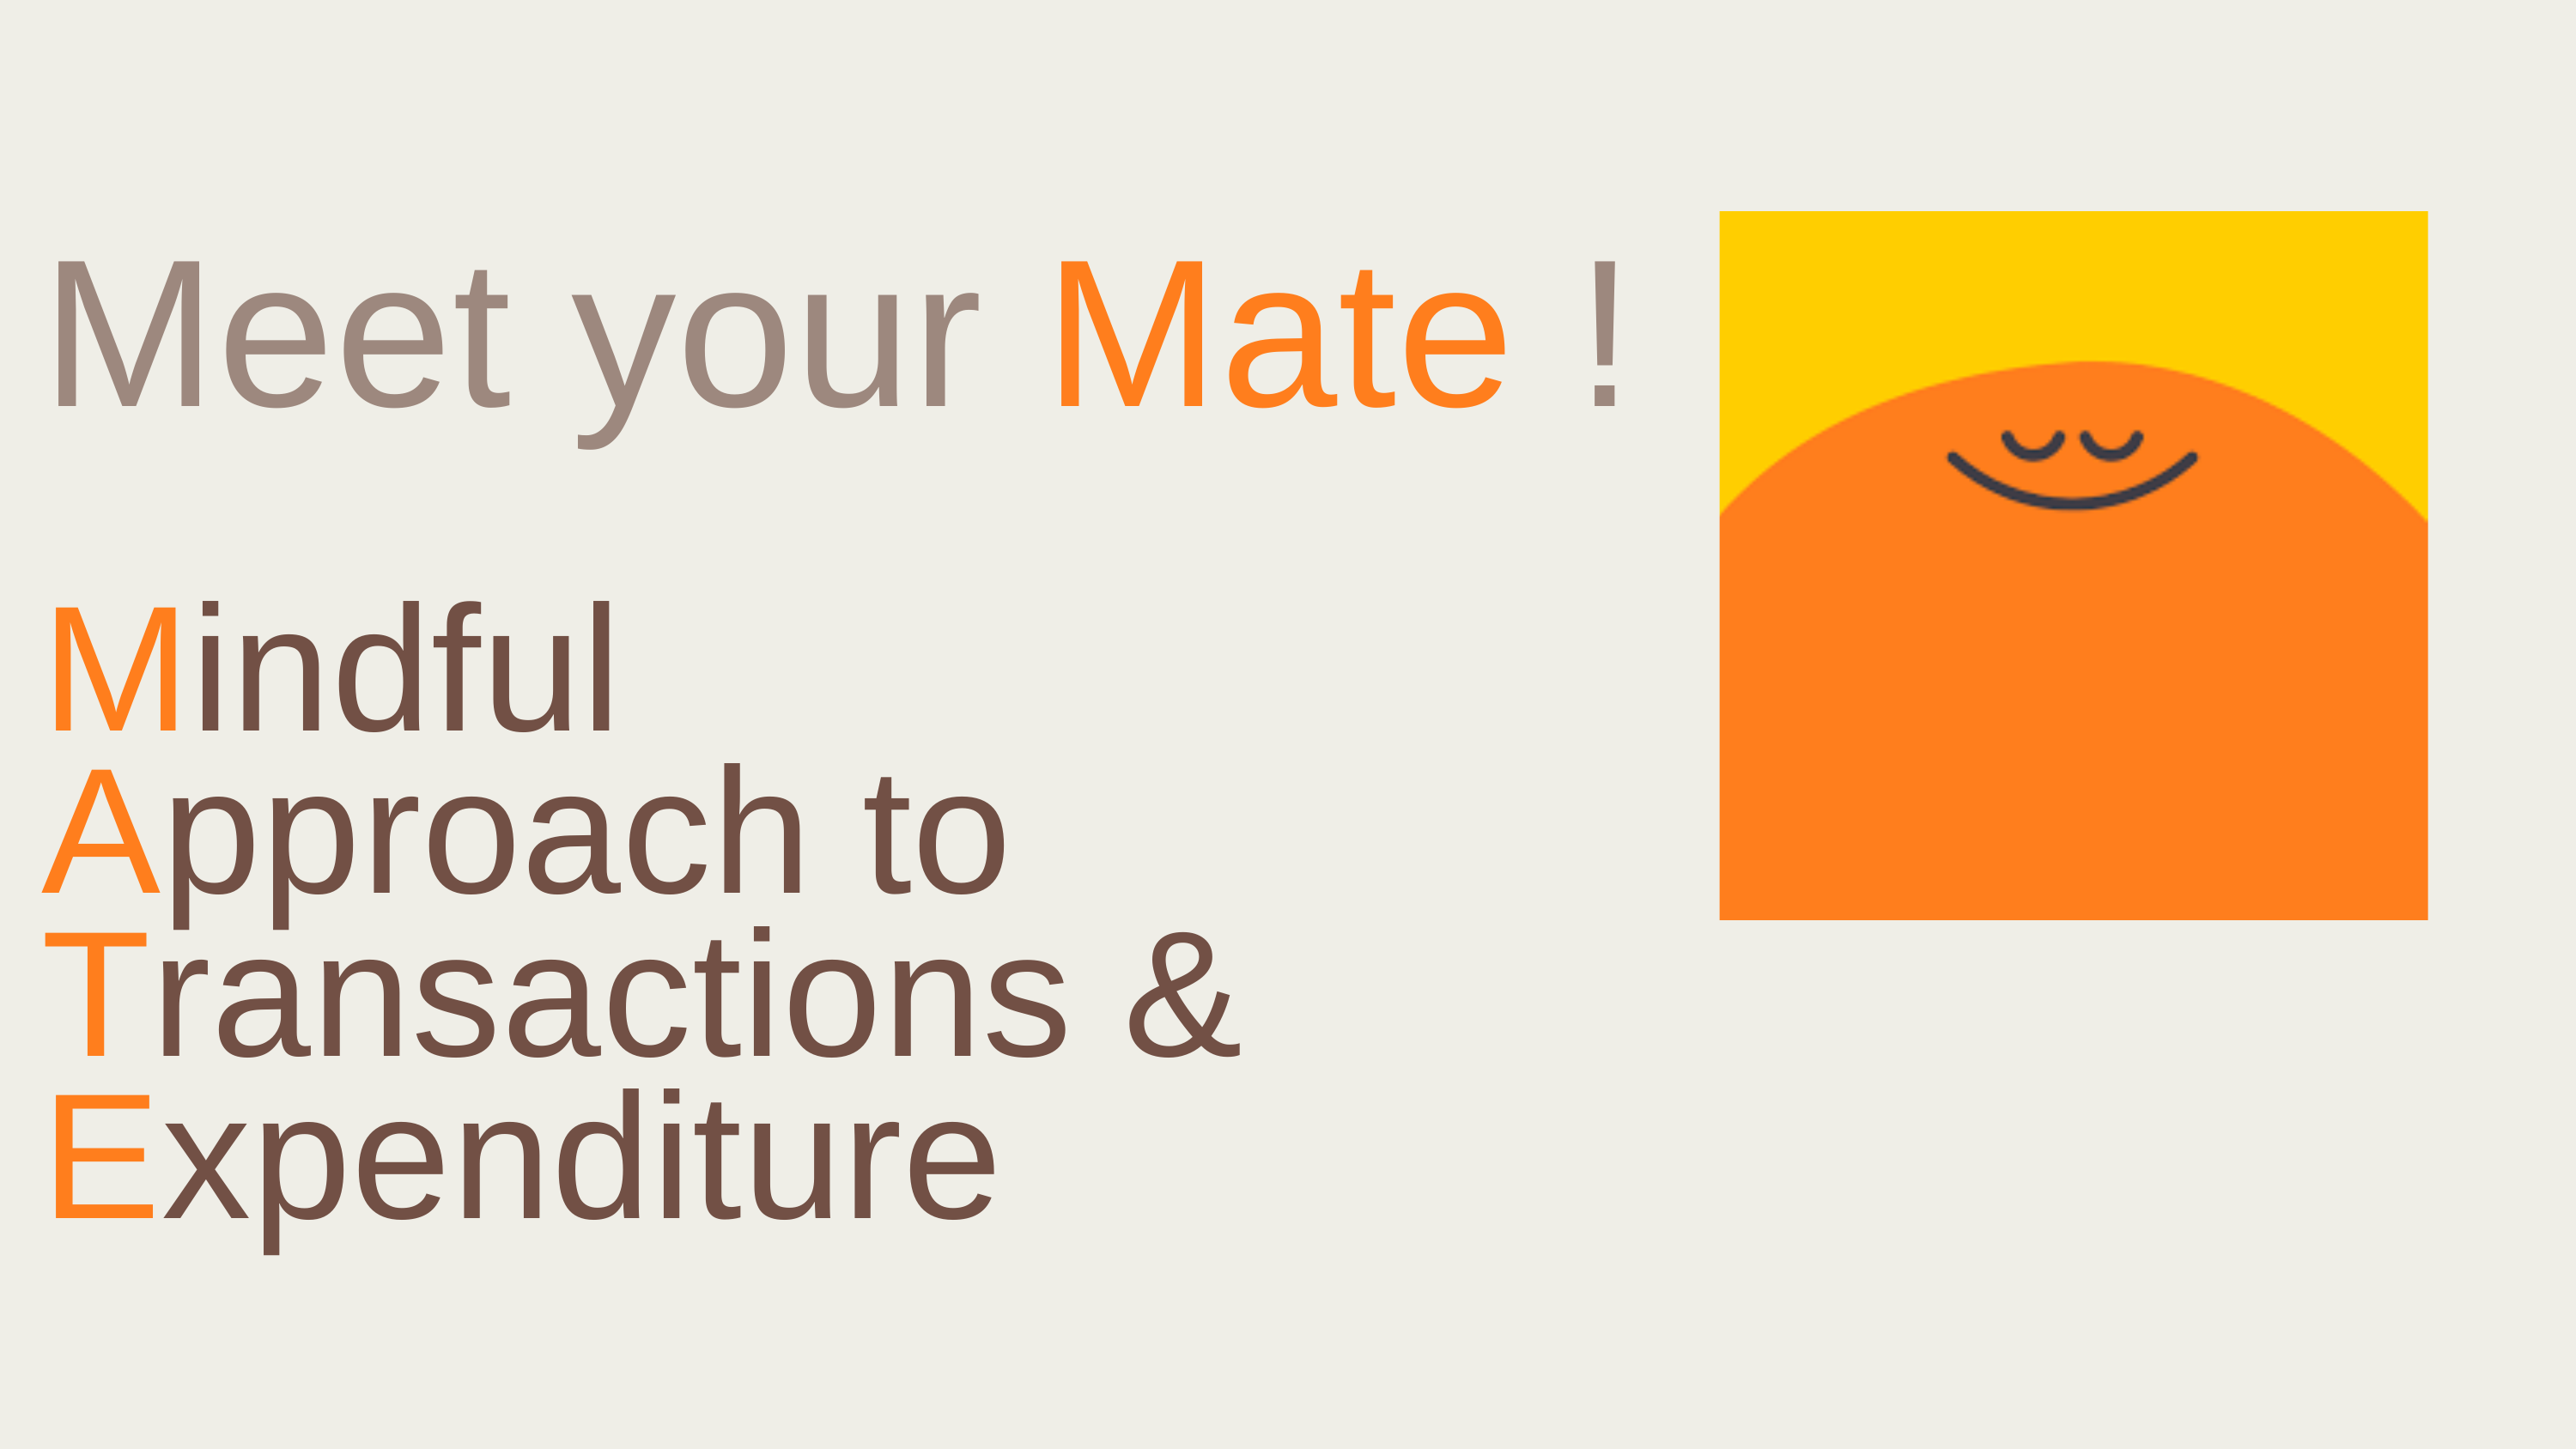

Meet your Mate !
Mindful
Approach to
Transactions &
Expenditure